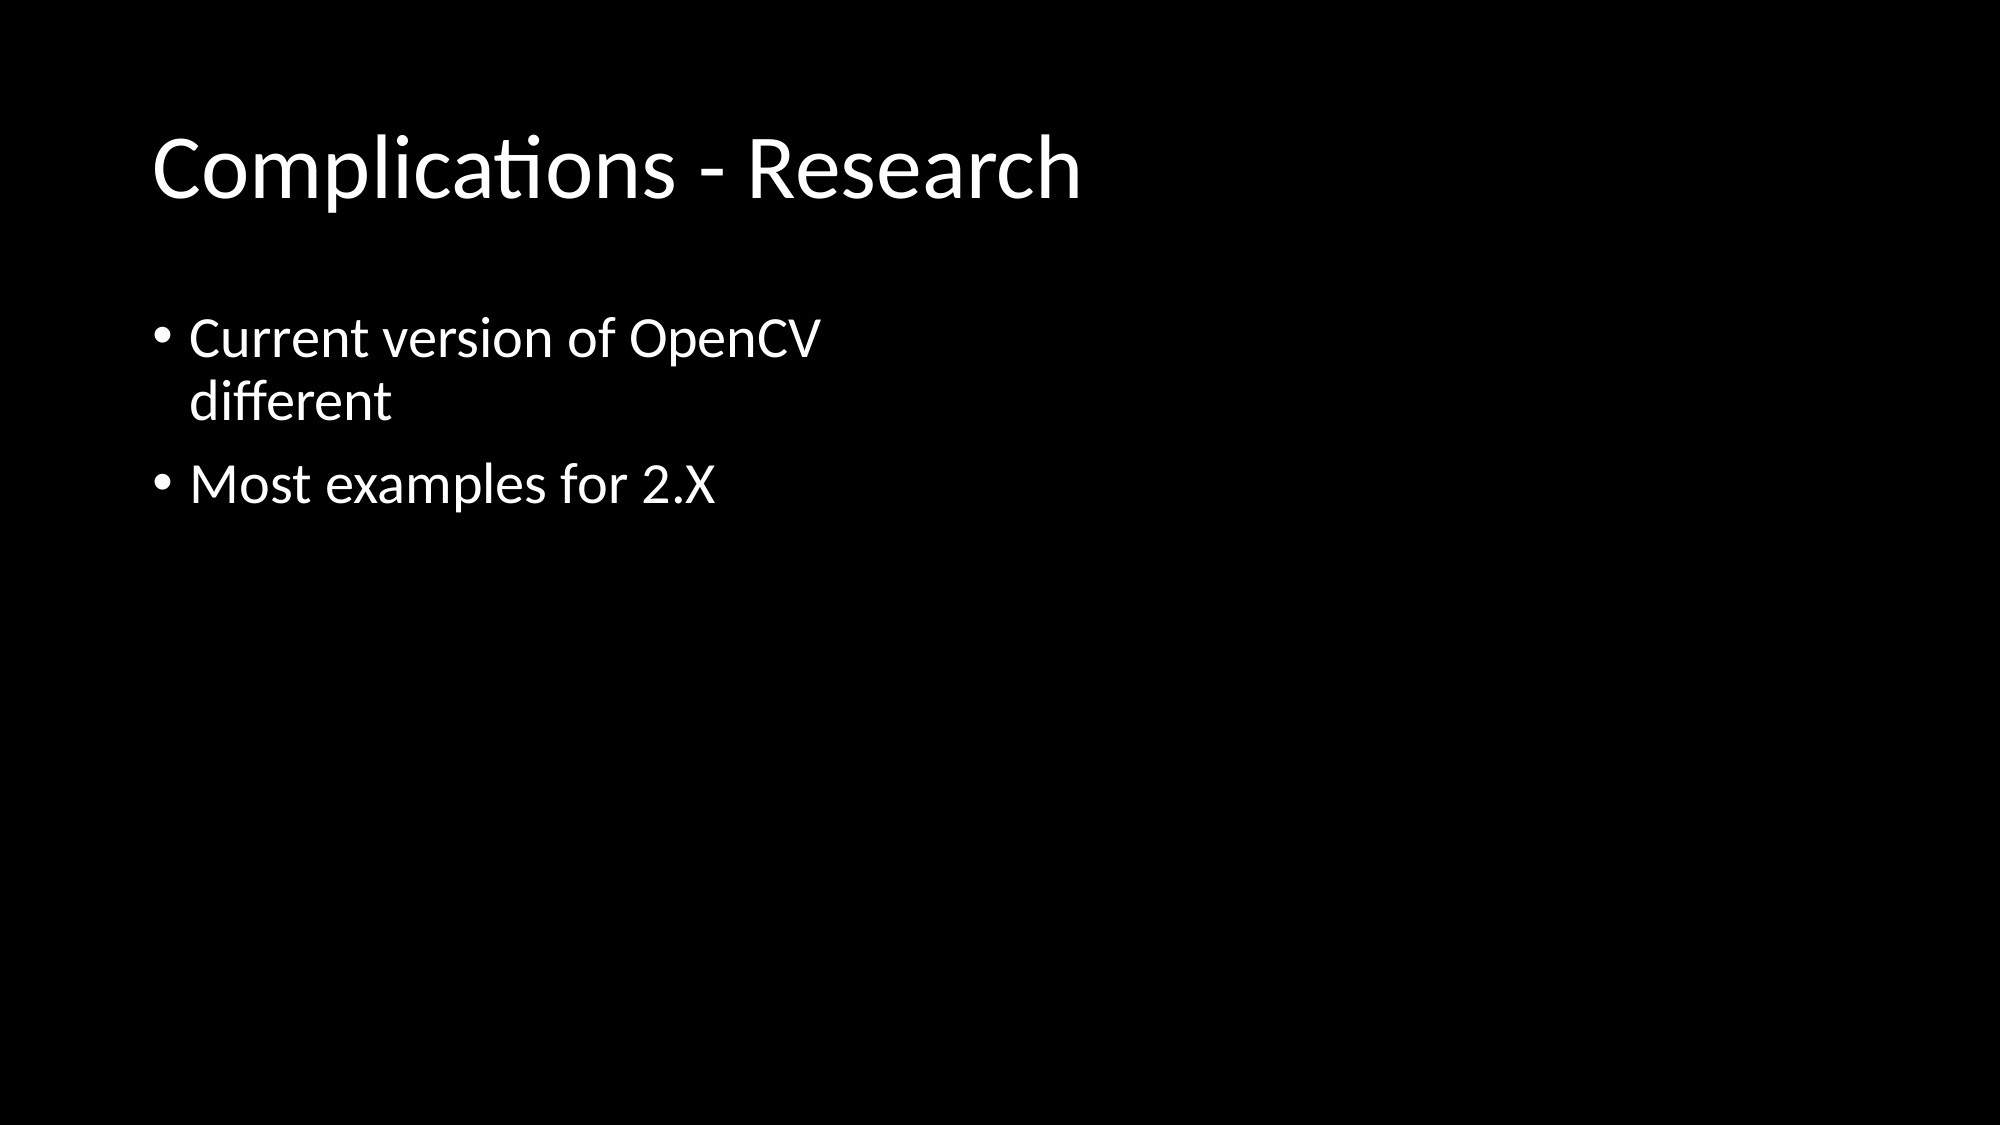

# Complications - Research
Current version of OpenCV different
Most examples for 2.X